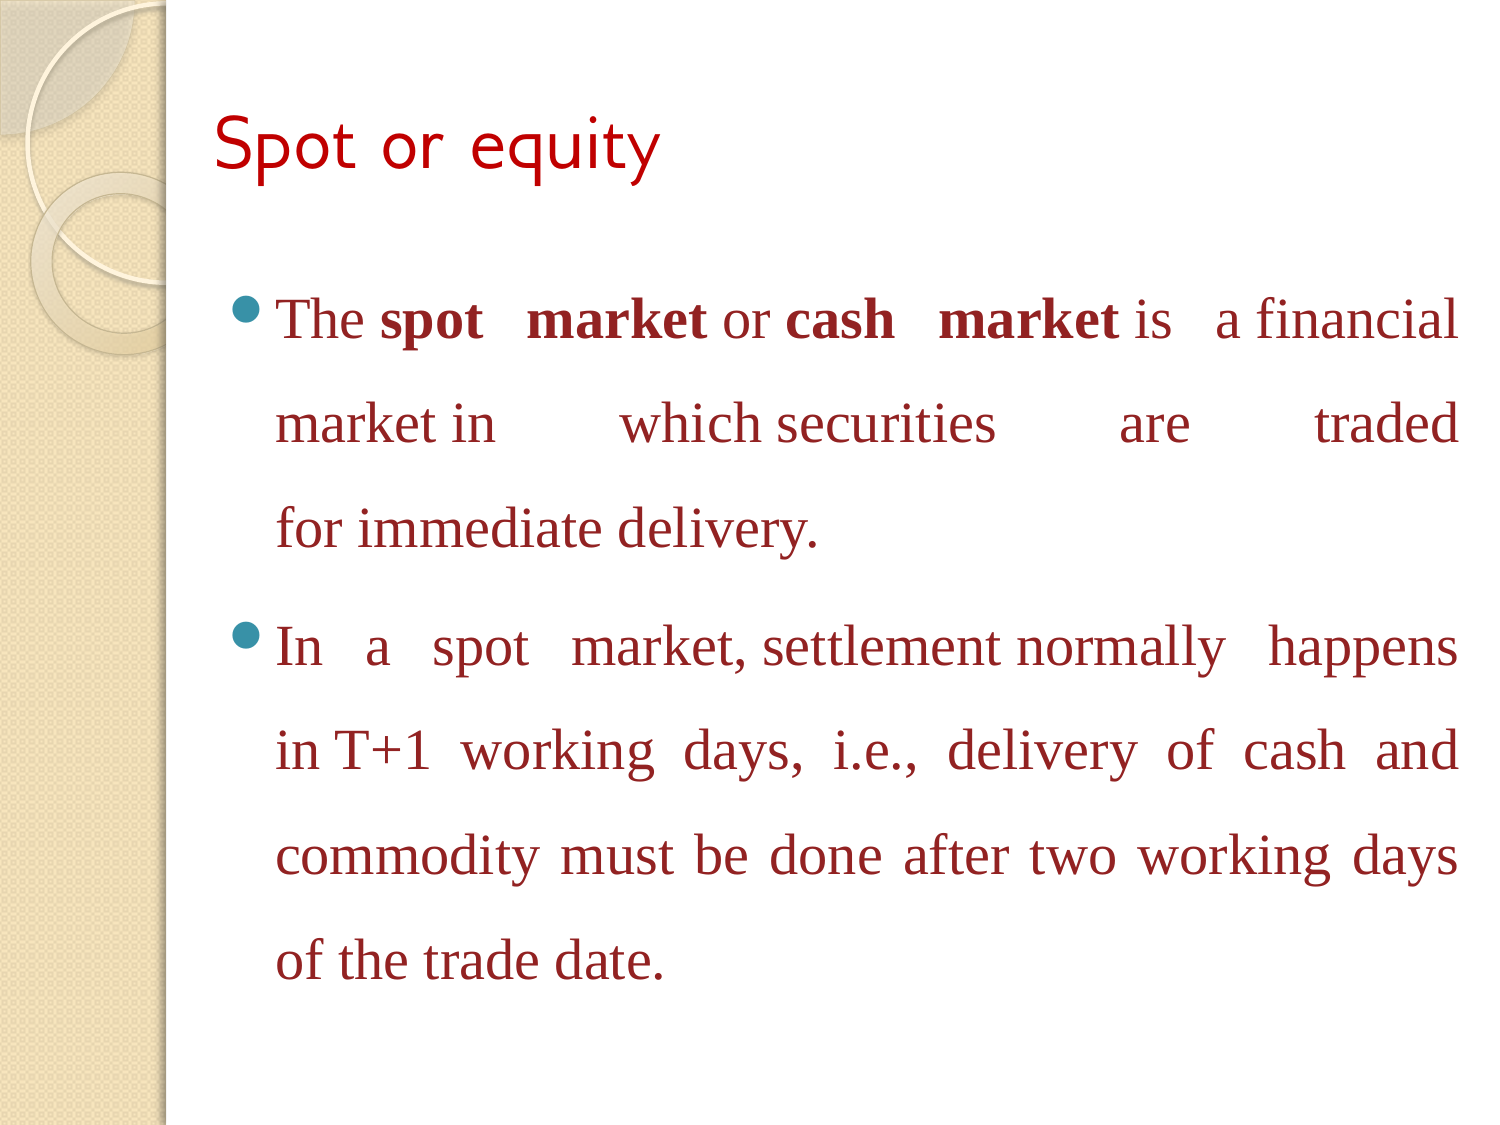

# Spot or equity
The spot market or cash market is a financial market in which securities are traded for immediate delivery.
In a spot market, settlement normally happens in T+1 working days, i.e., delivery of cash and commodity must be done after two working days of the trade date.